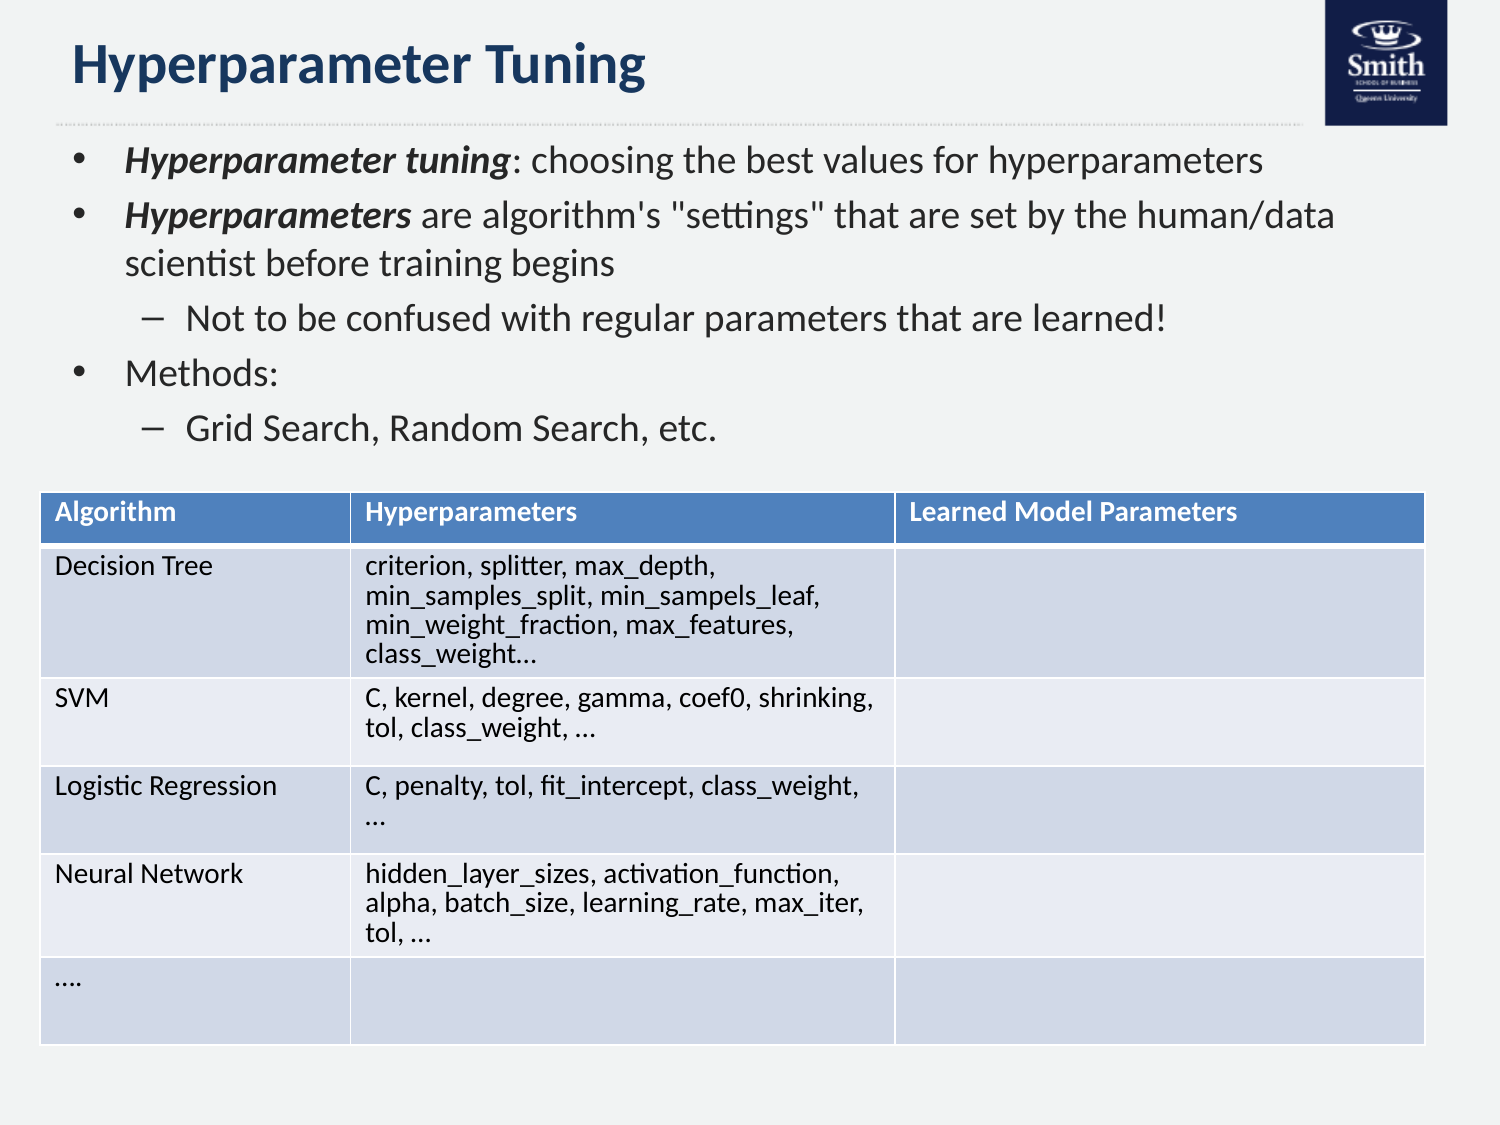

# Hyperparameter Tuning
Hyperparameter tuning: choosing the best values for hyperparameters
Hyperparameters are algorithm's "settings" that are set by the human/data scientist before training begins
Not to be confused with regular parameters that are learned!
Methods:
Grid Search, Random Search, etc.

| Algorithm | Hyperparameters | Learned Model Parameters |
| --- | --- | --- |
| Decision Tree | criterion, splitter, max\_depth, min\_samples\_split, min\_sampels\_leaf, min\_weight\_fraction, max\_features, class\_weight… |  |
| SVM | C, kernel, degree, gamma, coef0, shrinking, tol, class\_weight, … |  |
| Logistic Regression | C, penalty, tol, fit\_intercept, class\_weight, … |  |
| Neural Network | hidden\_layer\_sizes, activation\_function, alpha, batch\_size, learning\_rate, max\_iter, tol, … |  |
| …. |  |  |